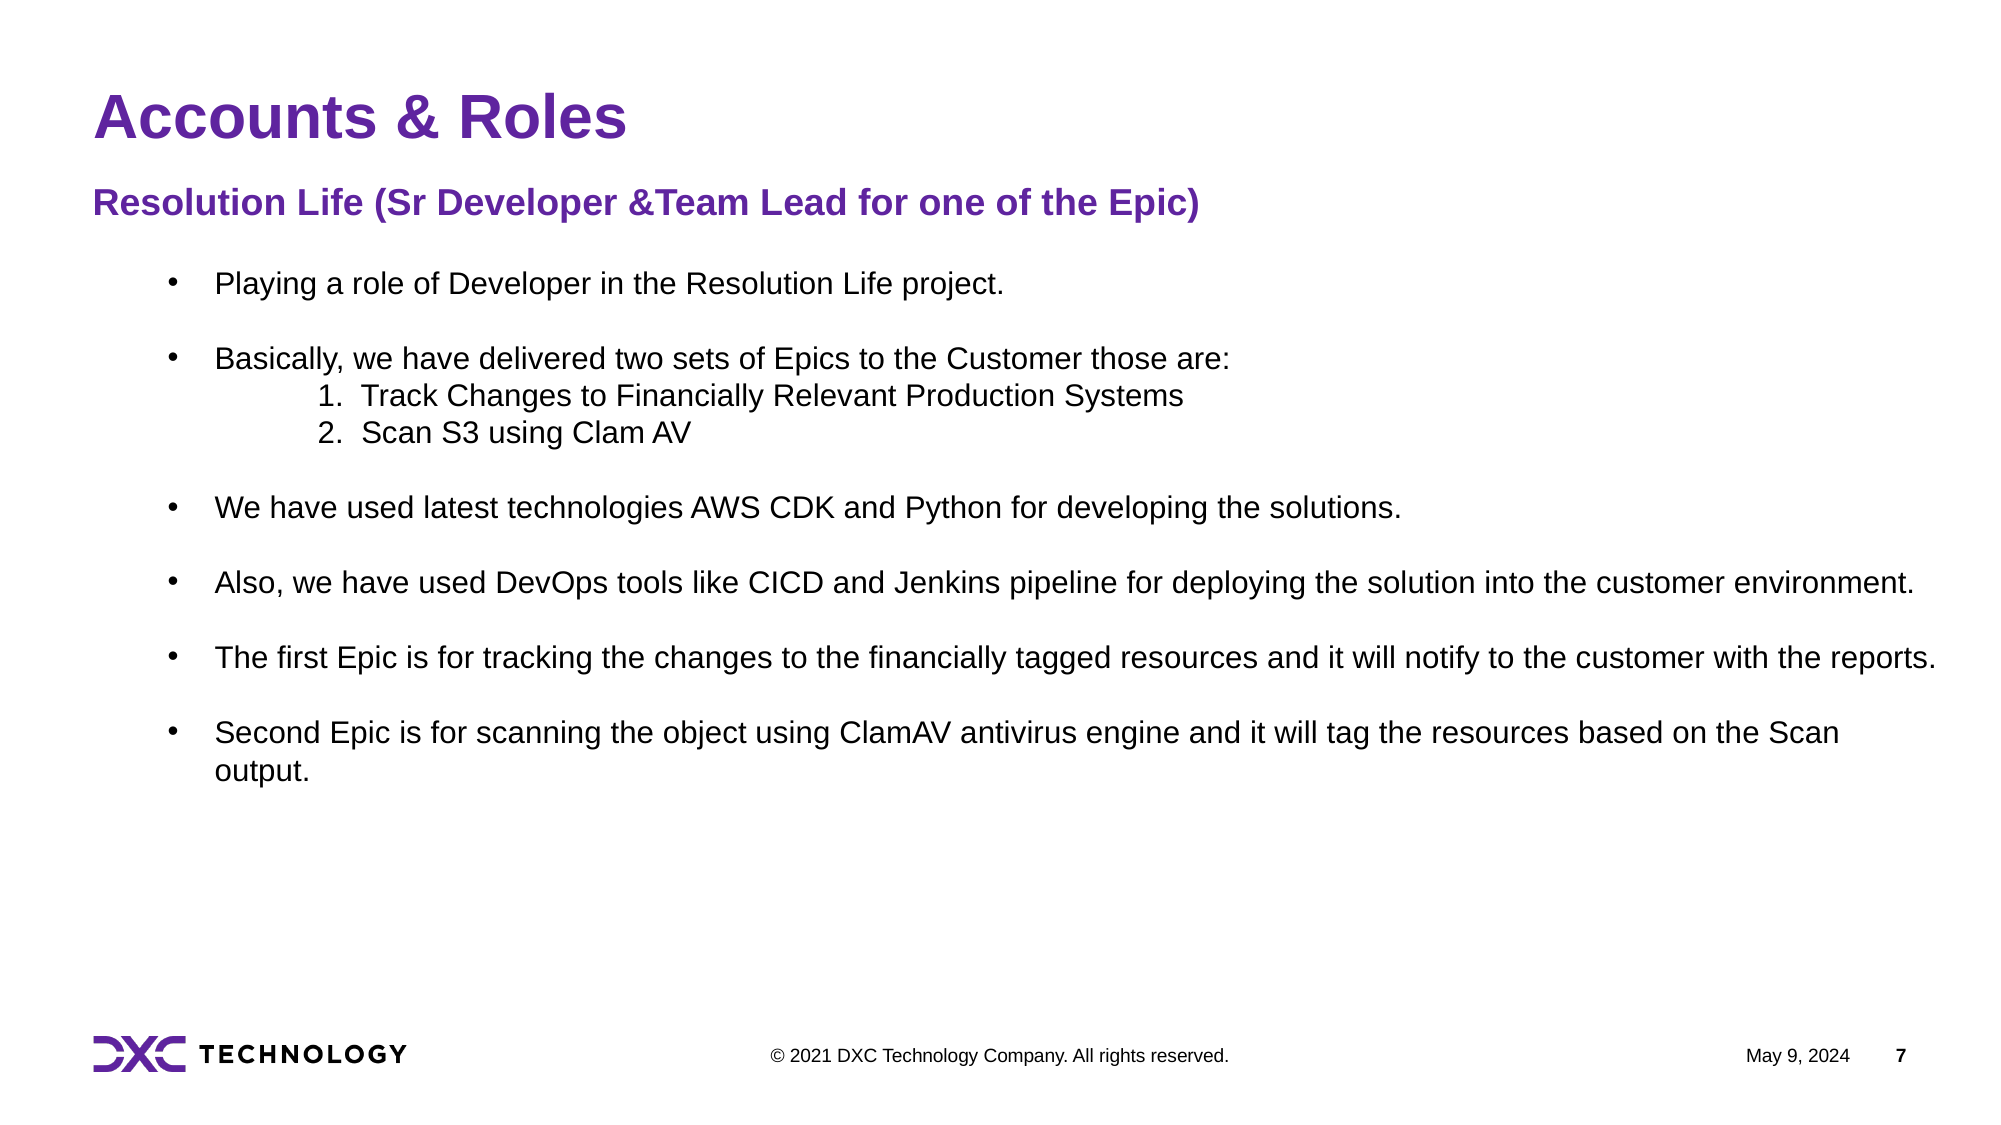

# Accounts & Roles
Resolution Life (Sr Developer &Team Lead for one of the Epic)

Playing a role of Developer in the Resolution Life project.

Basically, we have delivered two sets of Epics to the Customer those are:
      	1.  Track Changes to Financially Relevant Production Systems
	2.  Scan S3 using Clam AV

We have used latest technologies AWS CDK and Python for developing the solutions.

Also, we have used DevOps tools like CICD and Jenkins pipeline for deploying the solution into the customer environment.

The first Epic is for tracking the changes to the financially tagged resources and it will notify to the customer with the reports.

Second Epic is for scanning the object using ClamAV antivirus engine and it will tag the resources based on the Scan output.